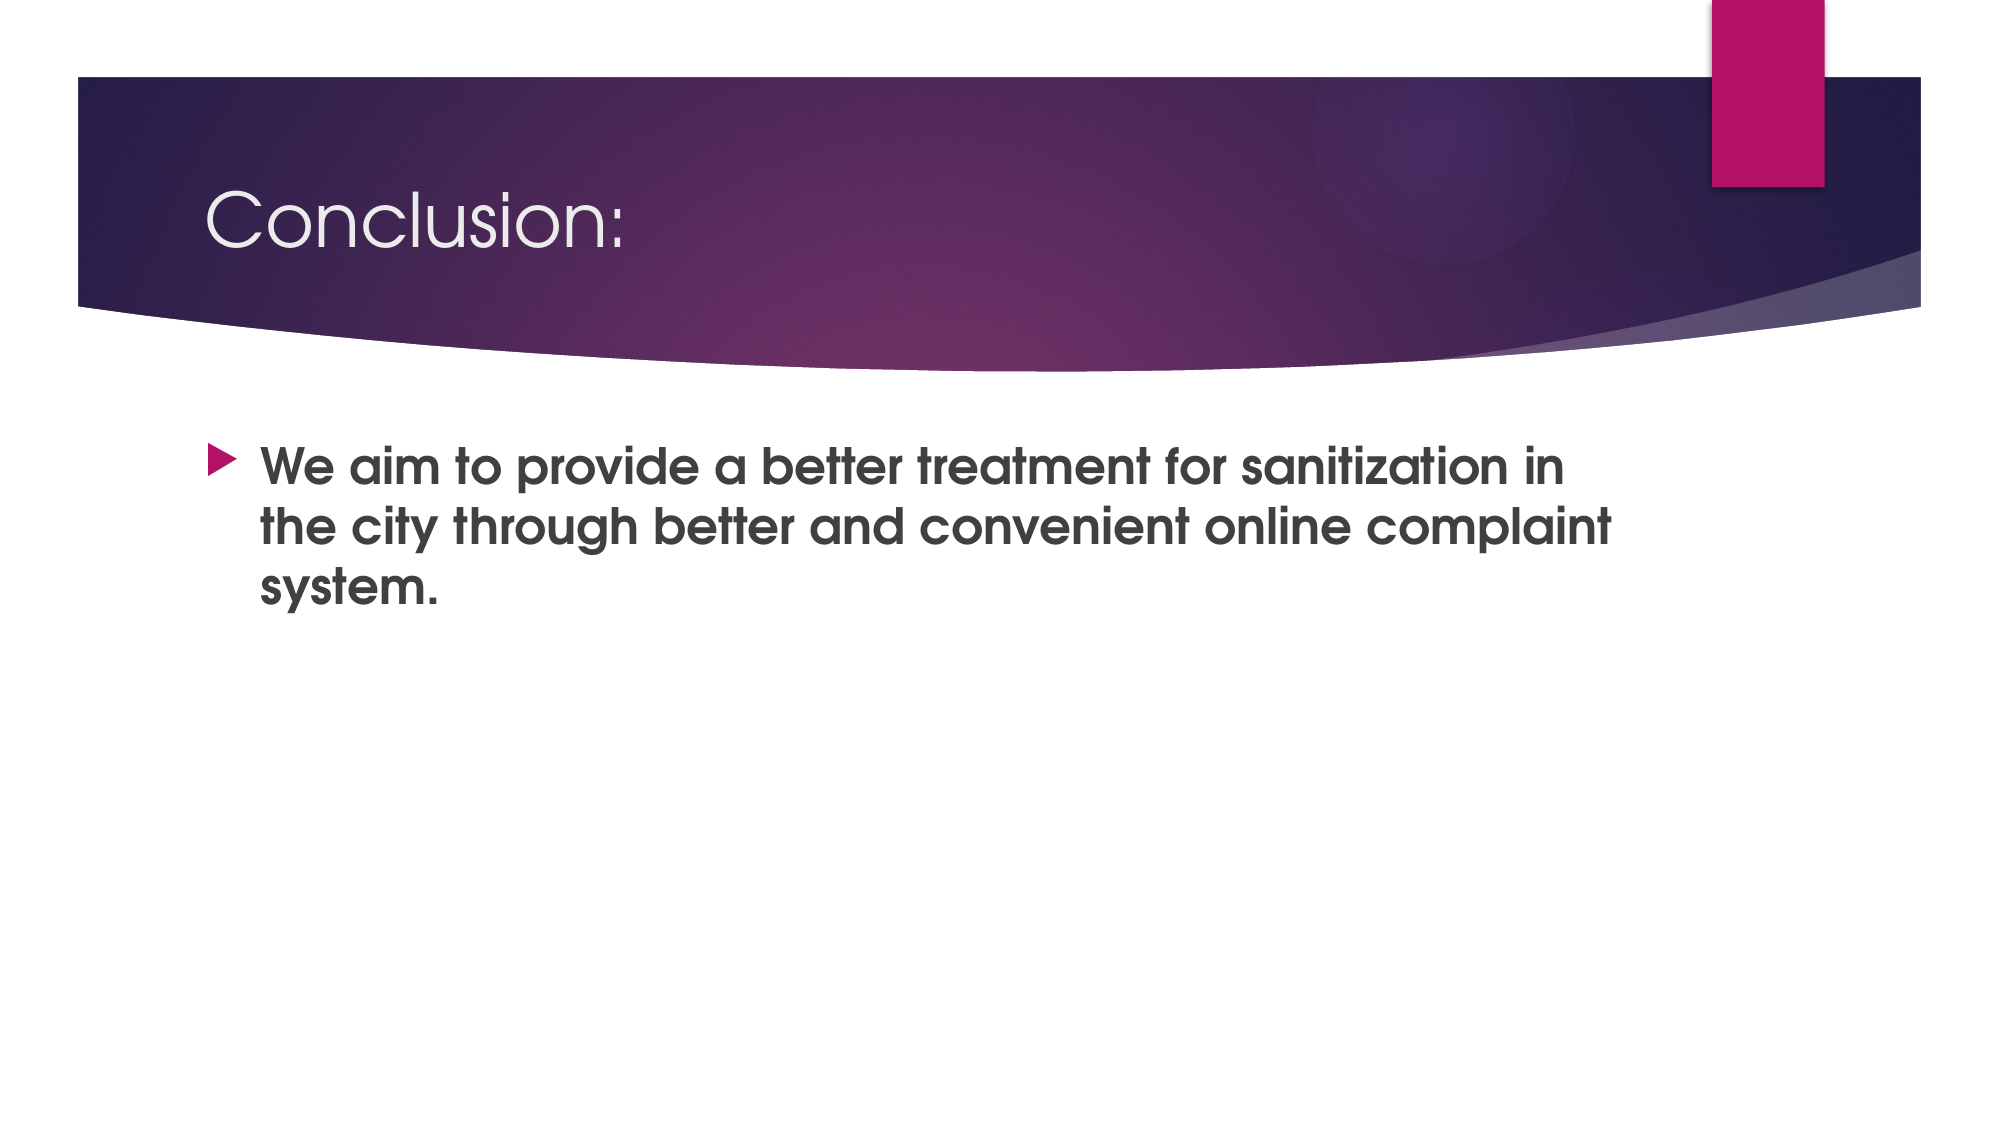

# Conclusion:
We aim to provide a better treatment for sanitization in the city through better and convenient online complaint system.